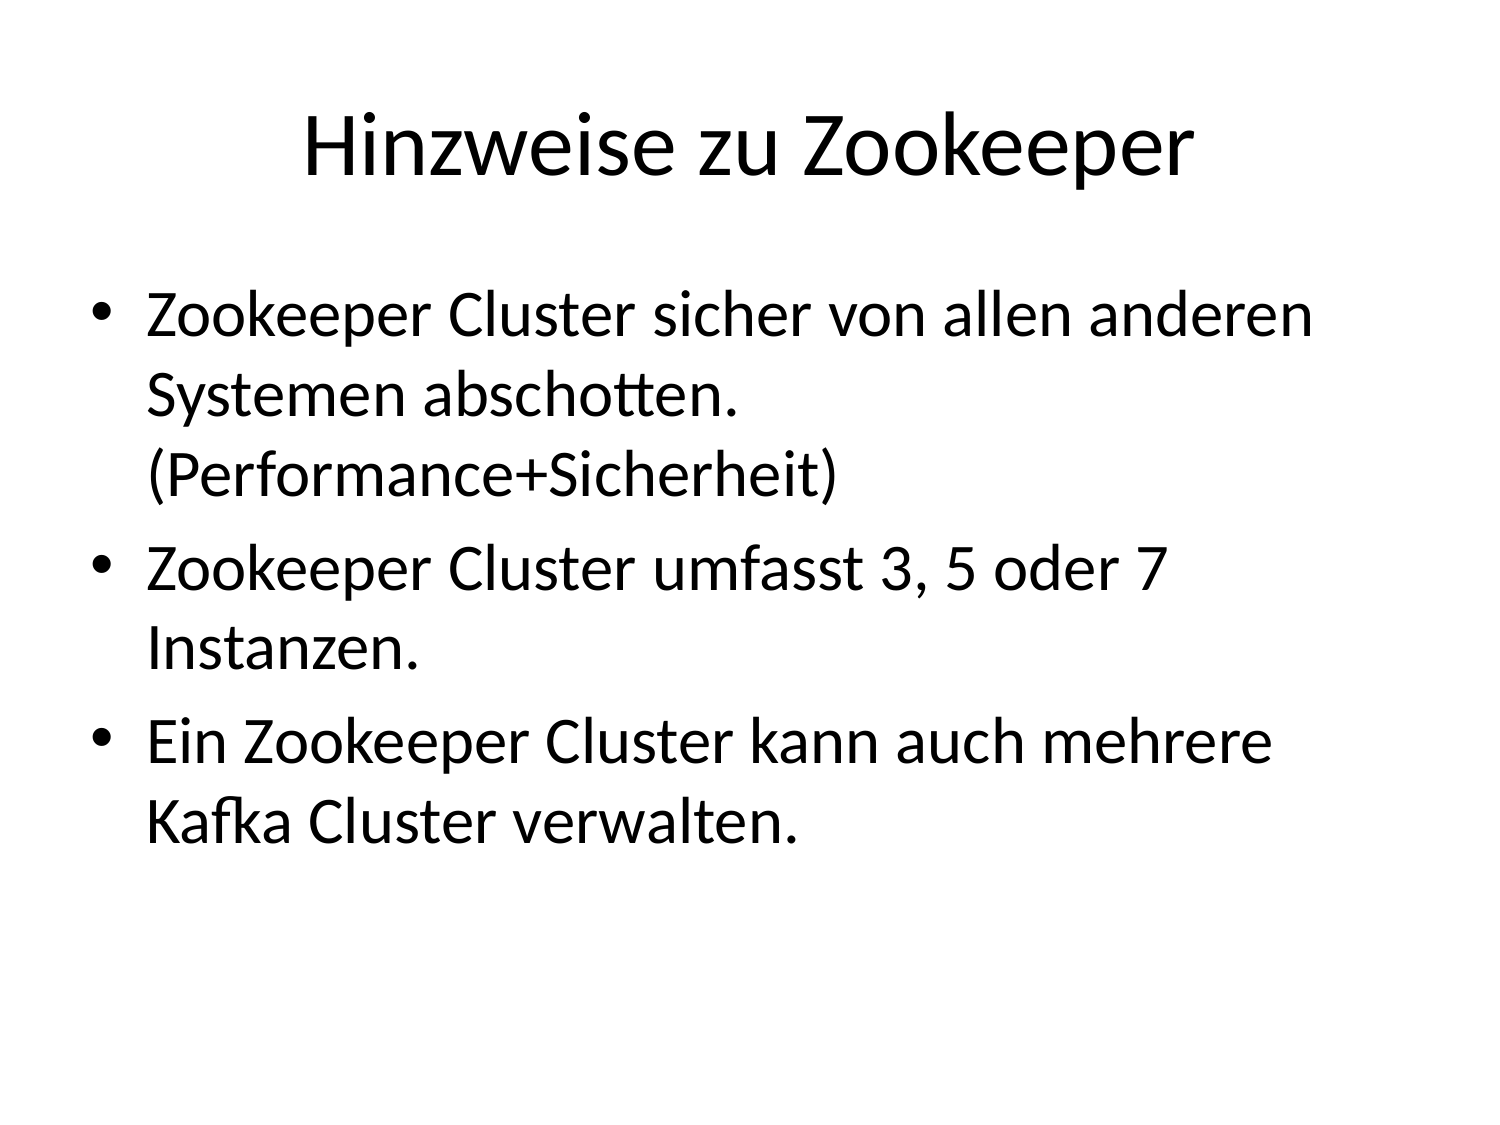

# Hinzweise zu Zookeeper
Zookeeper Cluster sicher von allen anderen Systemen abschotten. (Performance+Sicherheit)
Zookeeper Cluster umfasst 3, 5 oder 7 Instanzen.
Ein Zookeeper Cluster kann auch mehrere Kafka Cluster verwalten.